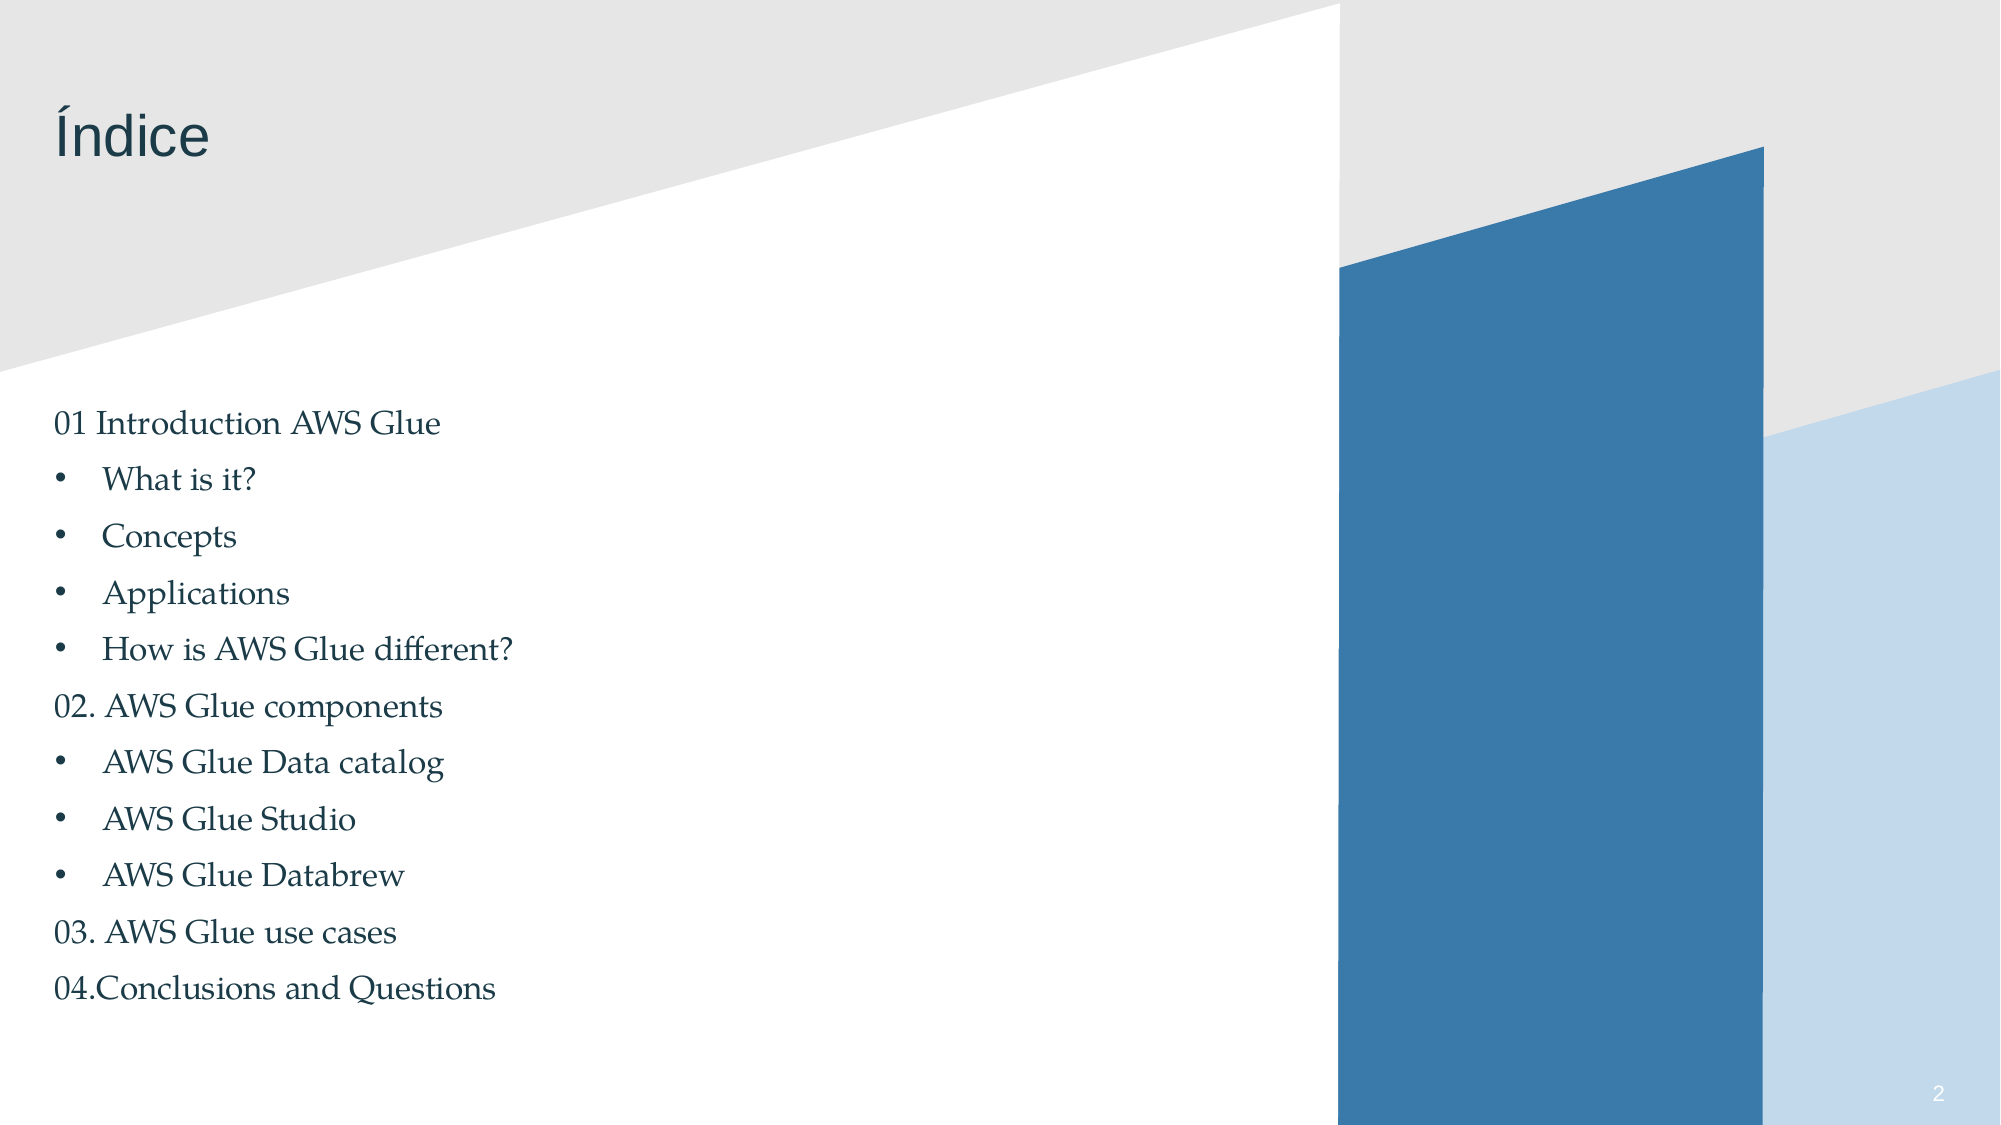

# Índice
01 Introduction AWS Glue
What is it?
Concepts
Applications
How is AWS Glue different?
02. AWS Glue components
AWS Glue Data catalog
AWS Glue Studio
AWS Glue Databrew
03. AWS Glue use cases
04.Conclusions and Questions